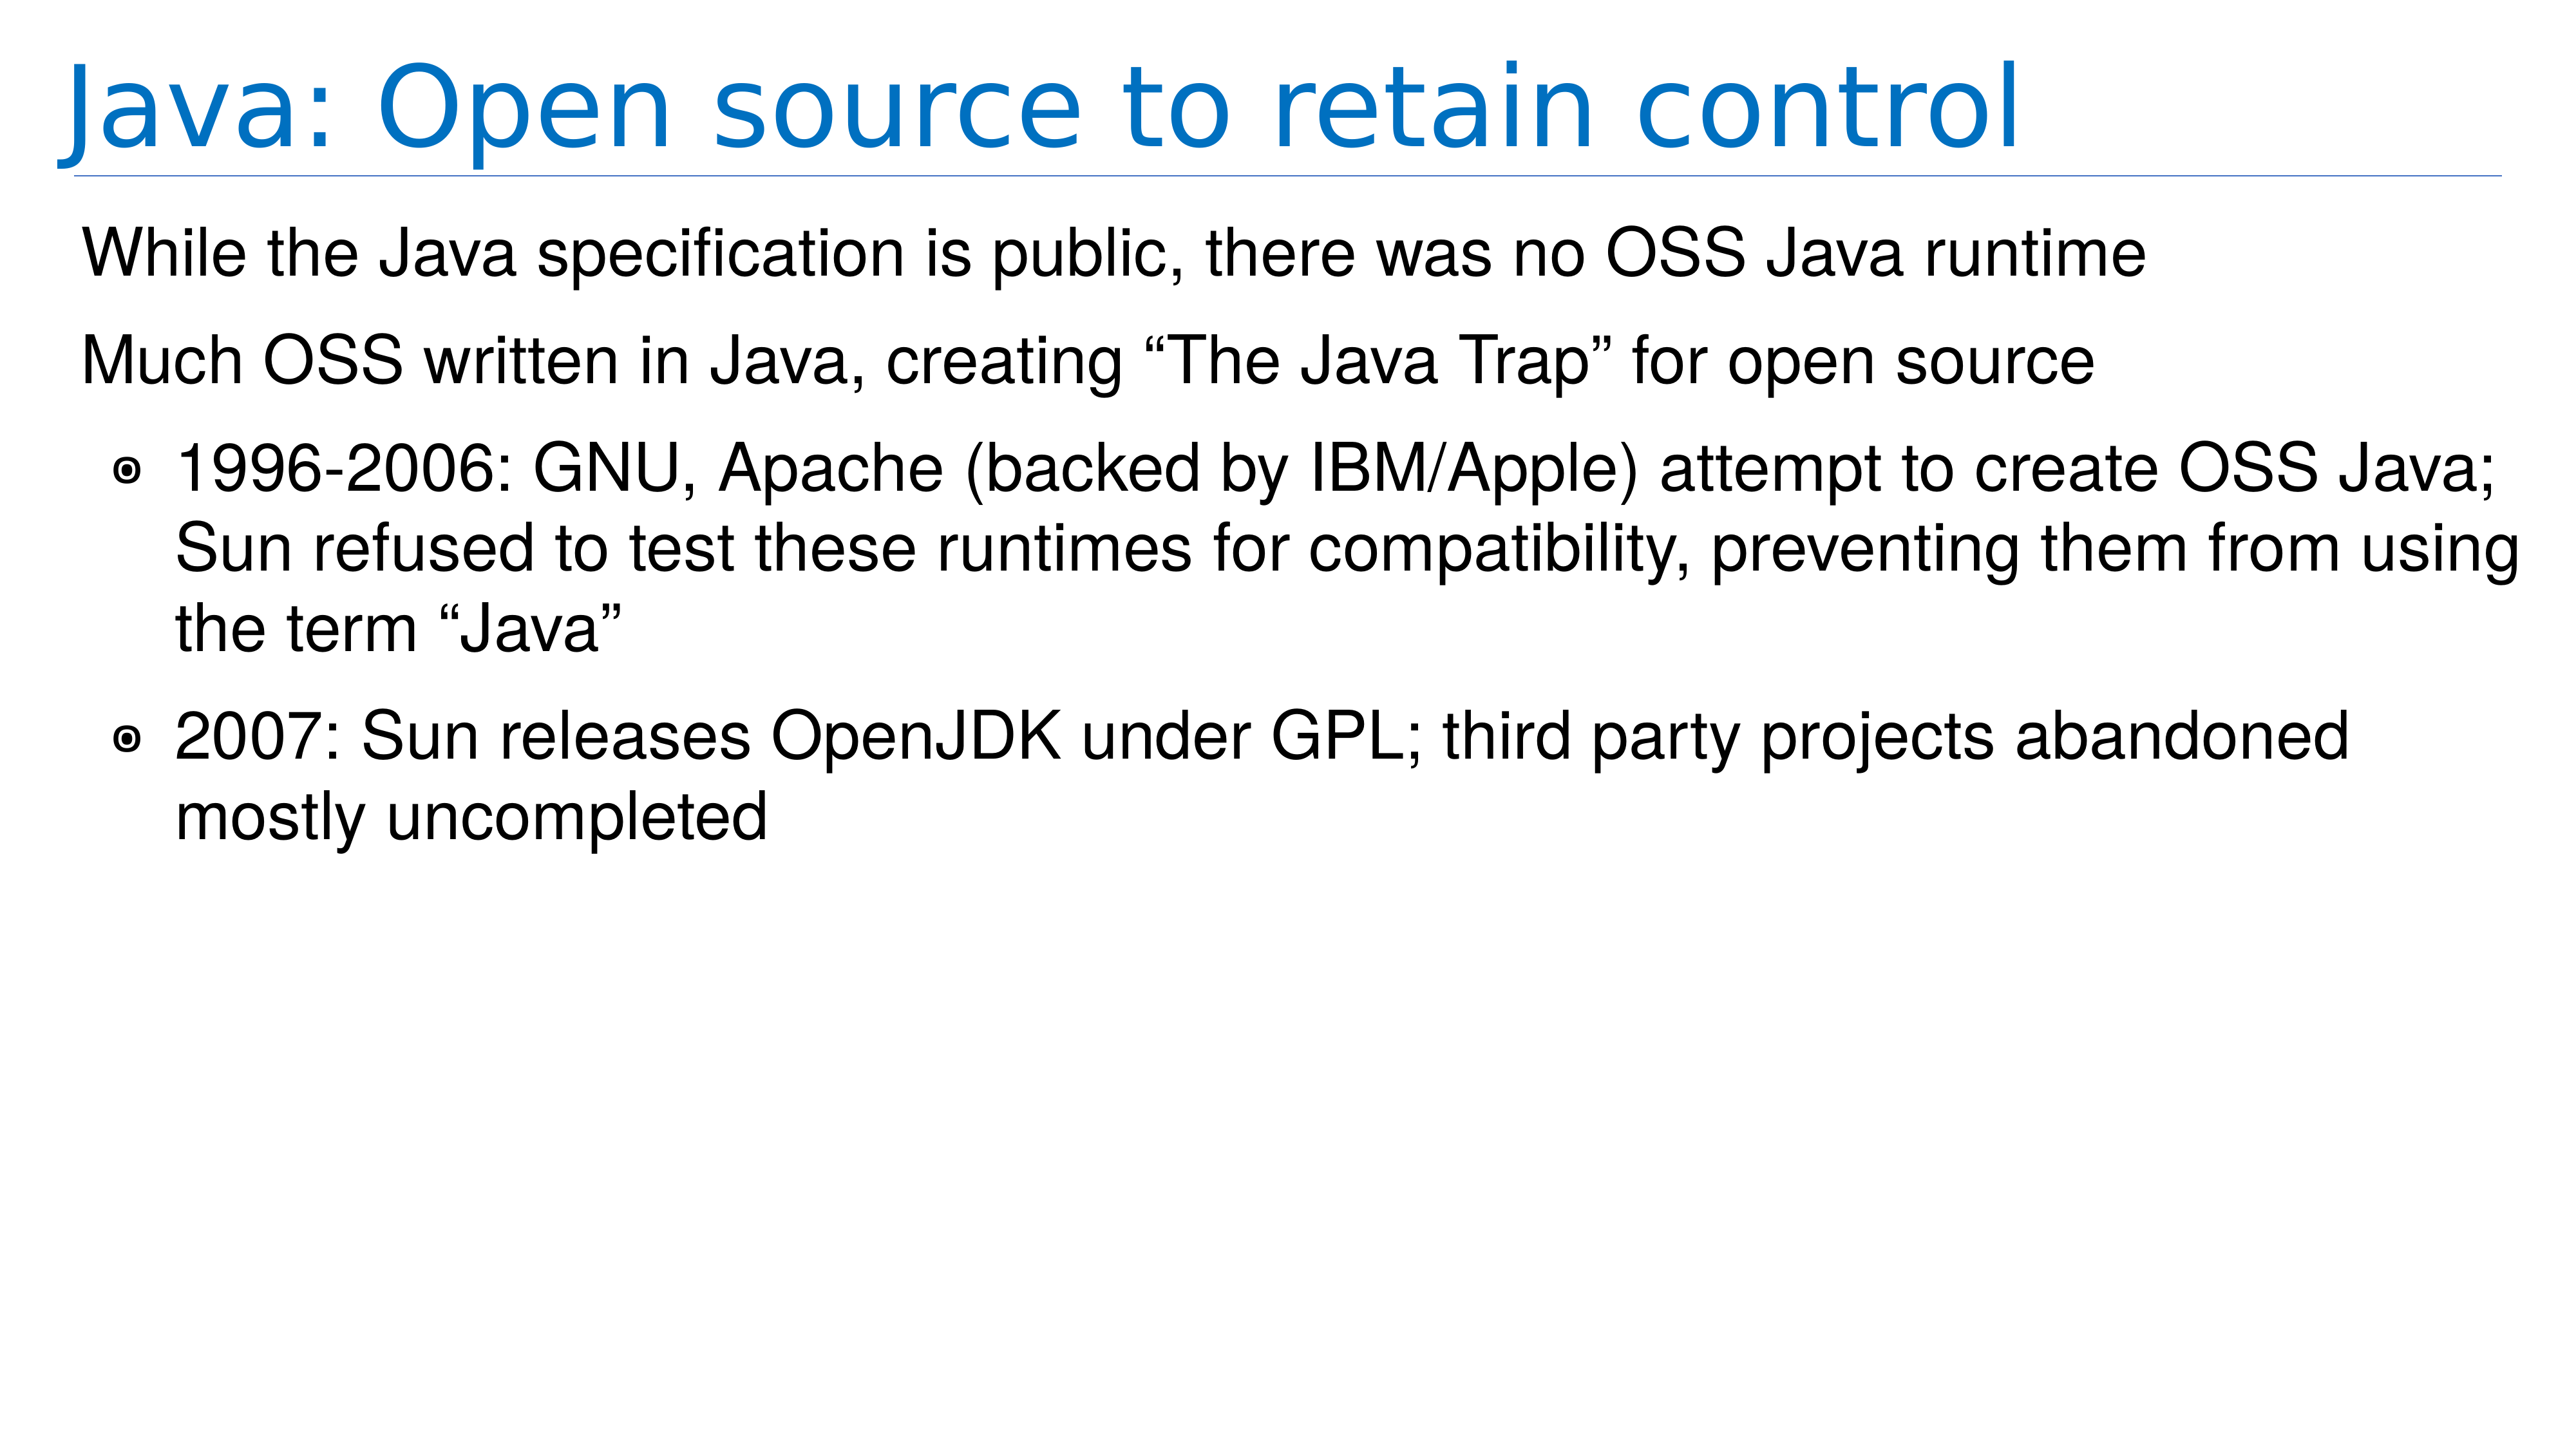

# Java: Open source to retain control
While the Java specification is public, there was no OSS Java runtime
Much OSS written in Java, creating “The Java Trap” for open source
1996-2006: GNU, Apache (backed by IBM/Apple) attempt to create OSS Java; Sun refused to test these runtimes for compatibility, preventing them from using the term “Java”
2007: Sun releases OpenJDK under GPL; third party projects abandoned mostly uncompleted
24